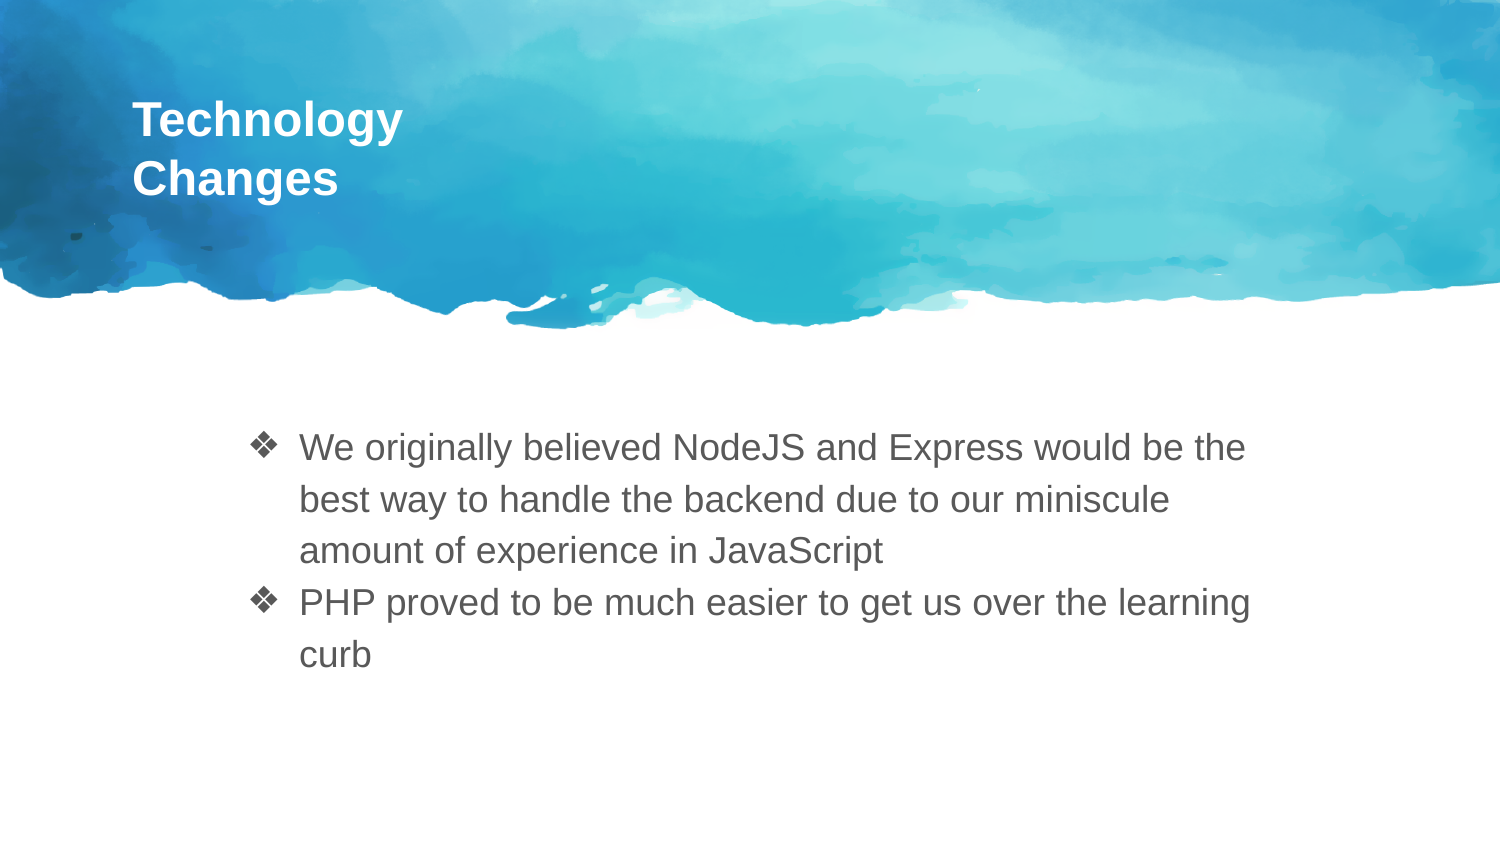

# Technology Changes
We originally believed NodeJS and Express would be the best way to handle the backend due to our miniscule amount of experience in JavaScript
PHP proved to be much easier to get us over the learning curb